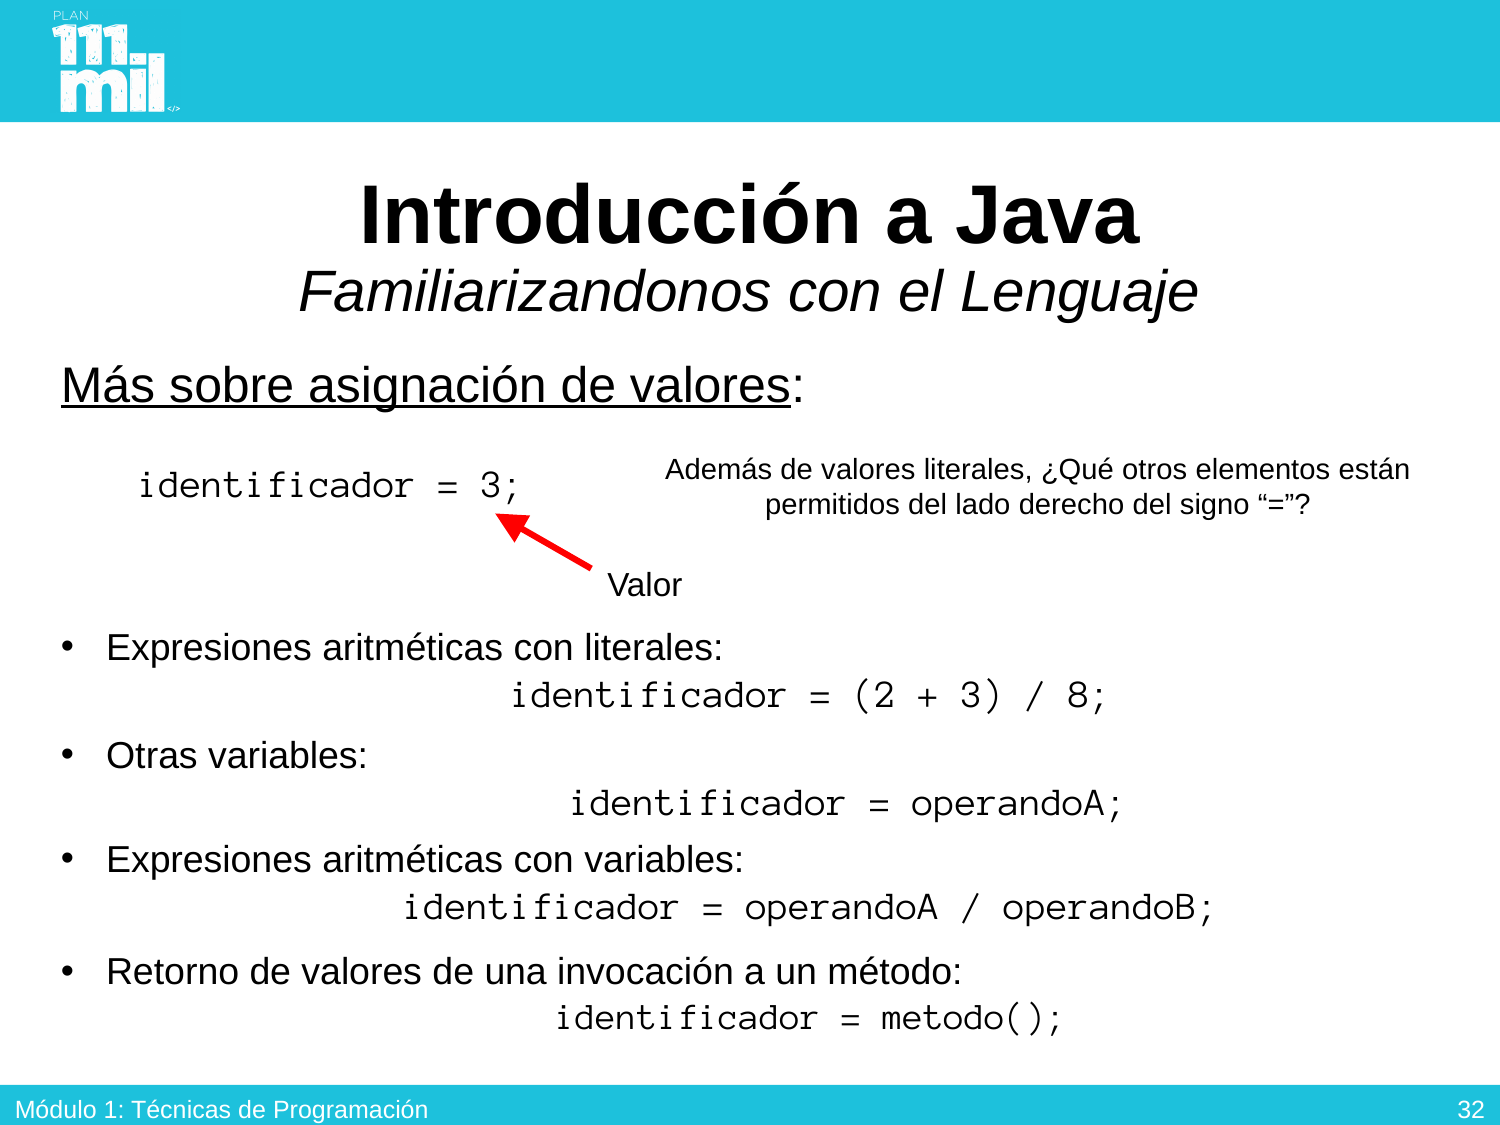

# Introducción a Java Familiarizandonos con el Lenguaje
Más sobre asignación de valores:
Además de valores literales, ¿Qué otros elementos están permitidos del lado derecho del signo “=”?
identificador = 3;

Valor
Expresiones aritméticas con literales:
	identificador = (2 + 3) / 8;

Otras variables:
	identificador = operandoA;

Expresiones aritméticas con variables:
	identificador = operandoA / operandoB;

Retorno de valores de una invocación a un método:
	identificador = metodo();

32
Módulo 1: Técnicas de Programación